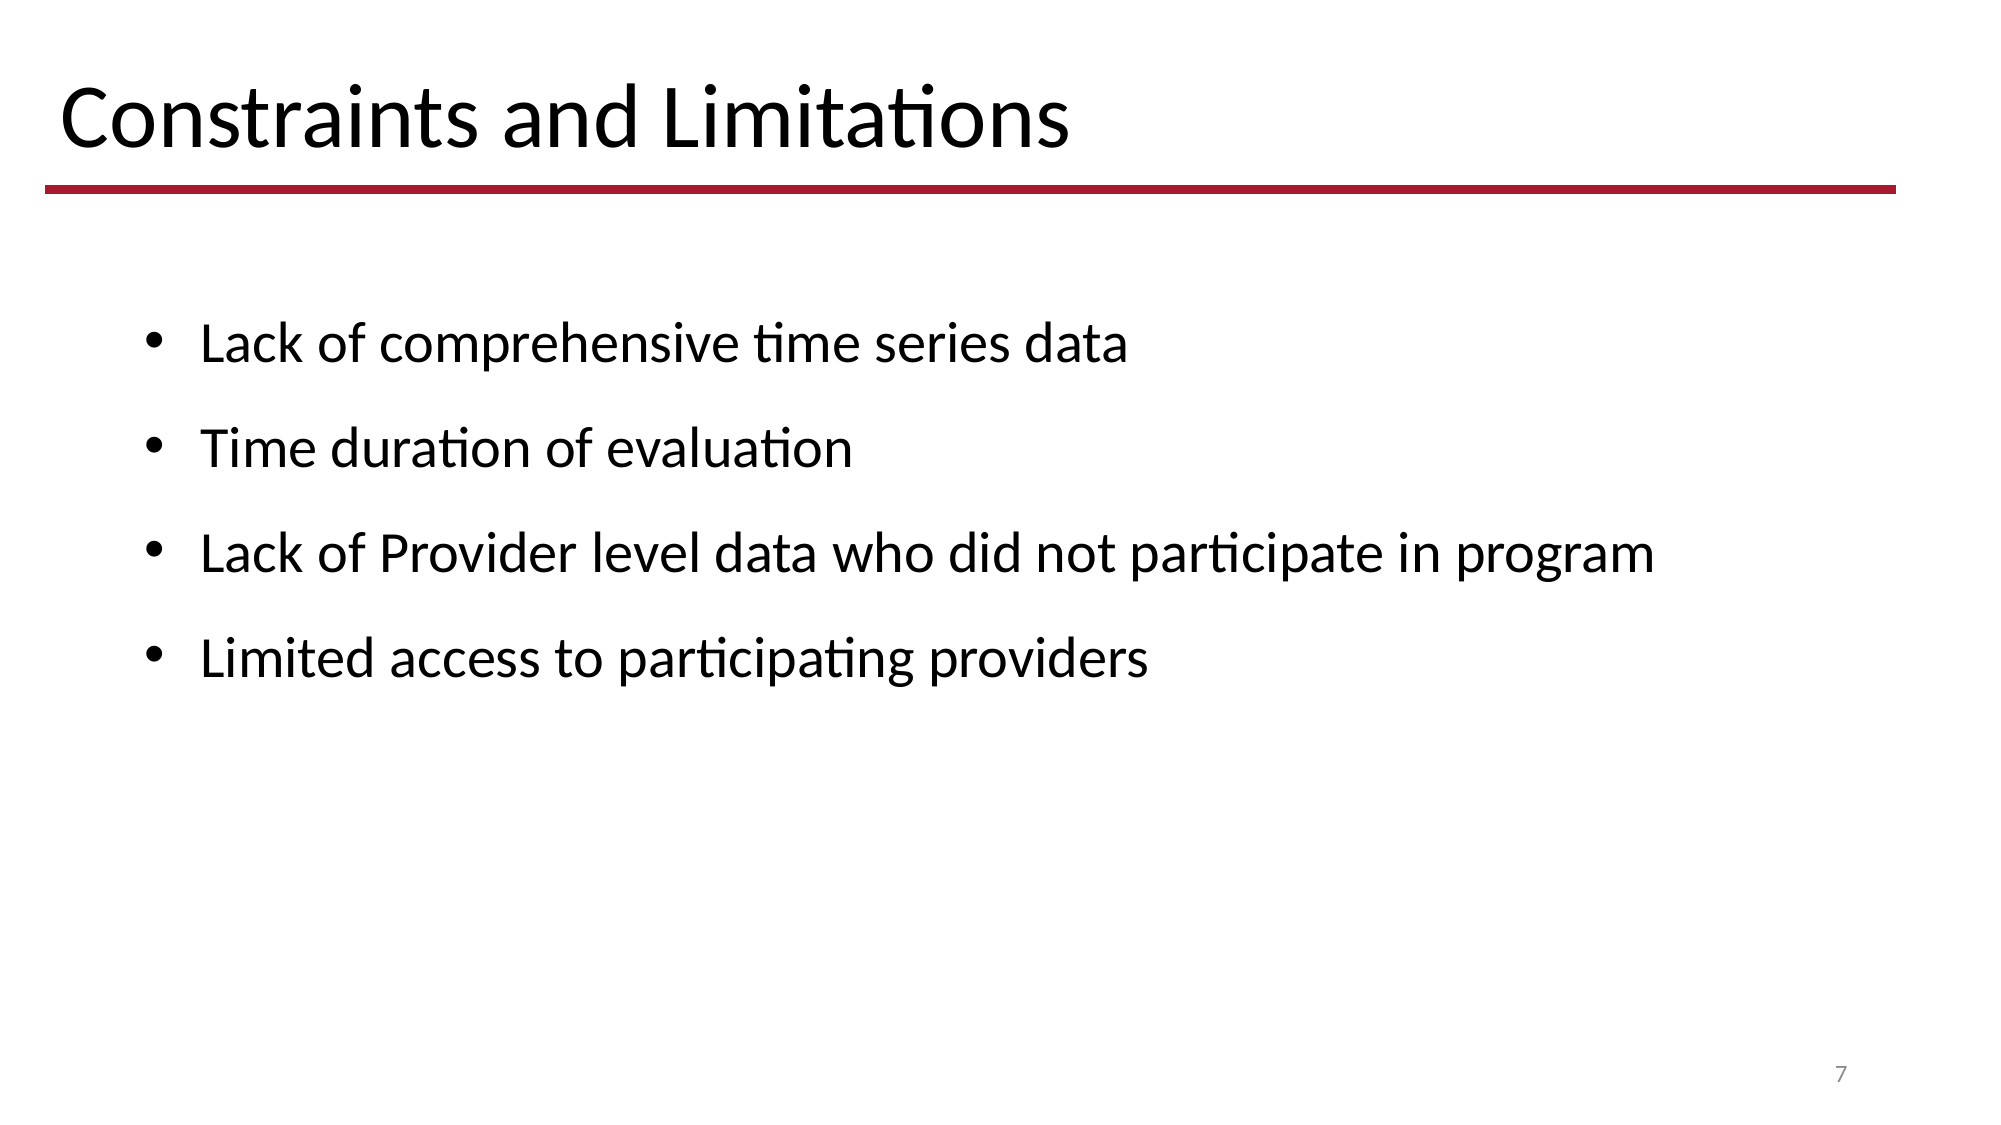

# Constraints and Limitations

Lack of comprehensive time series data
Time duration of evaluation
Lack of Provider level data who did not participate in program
Limited access to participating providers
7